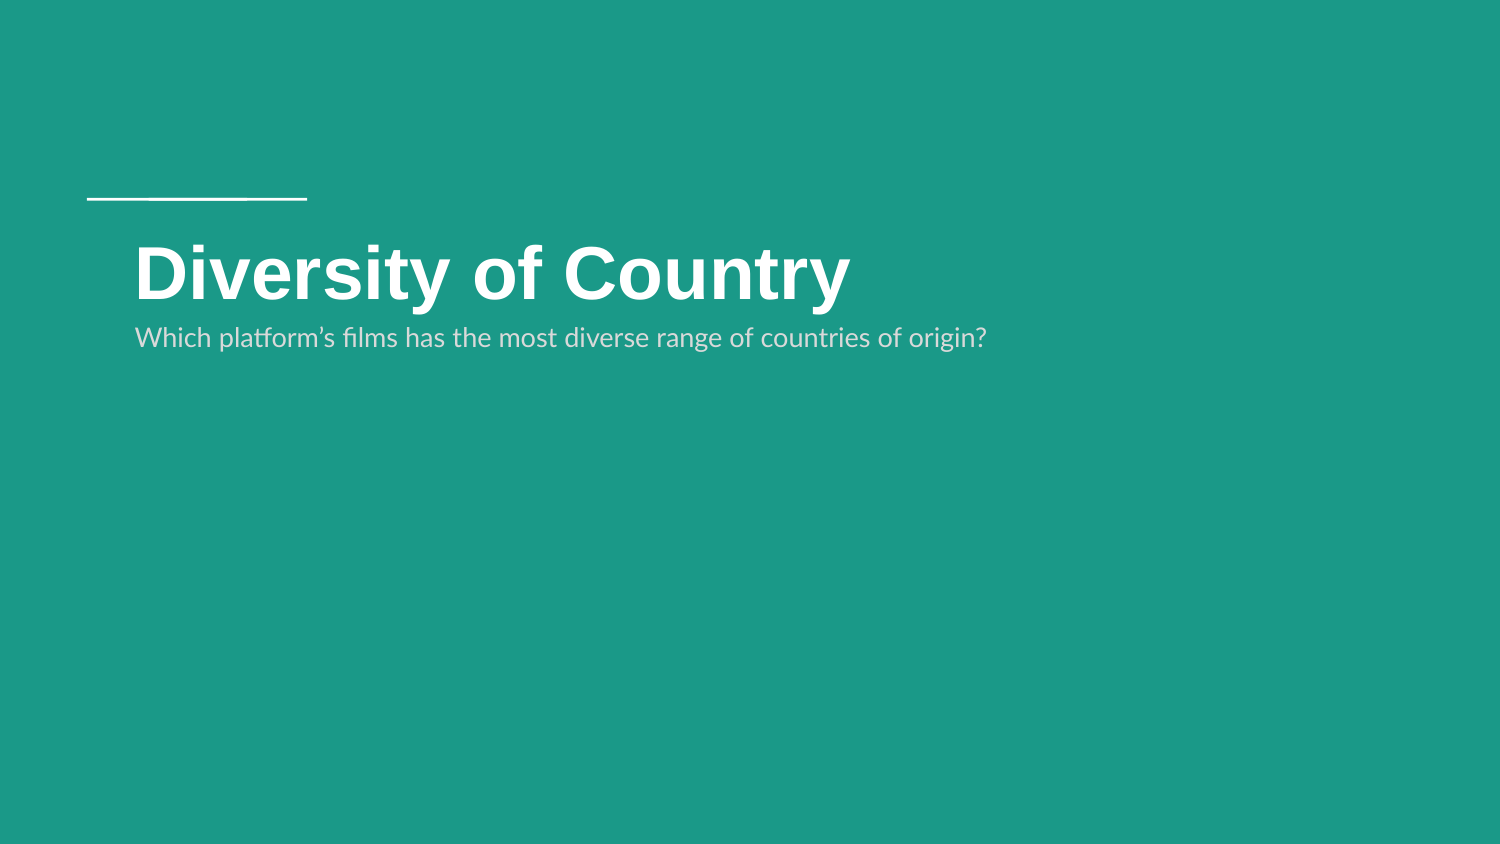

# Diversity of Country
Which platform’s films has the most diverse range of countries of origin?